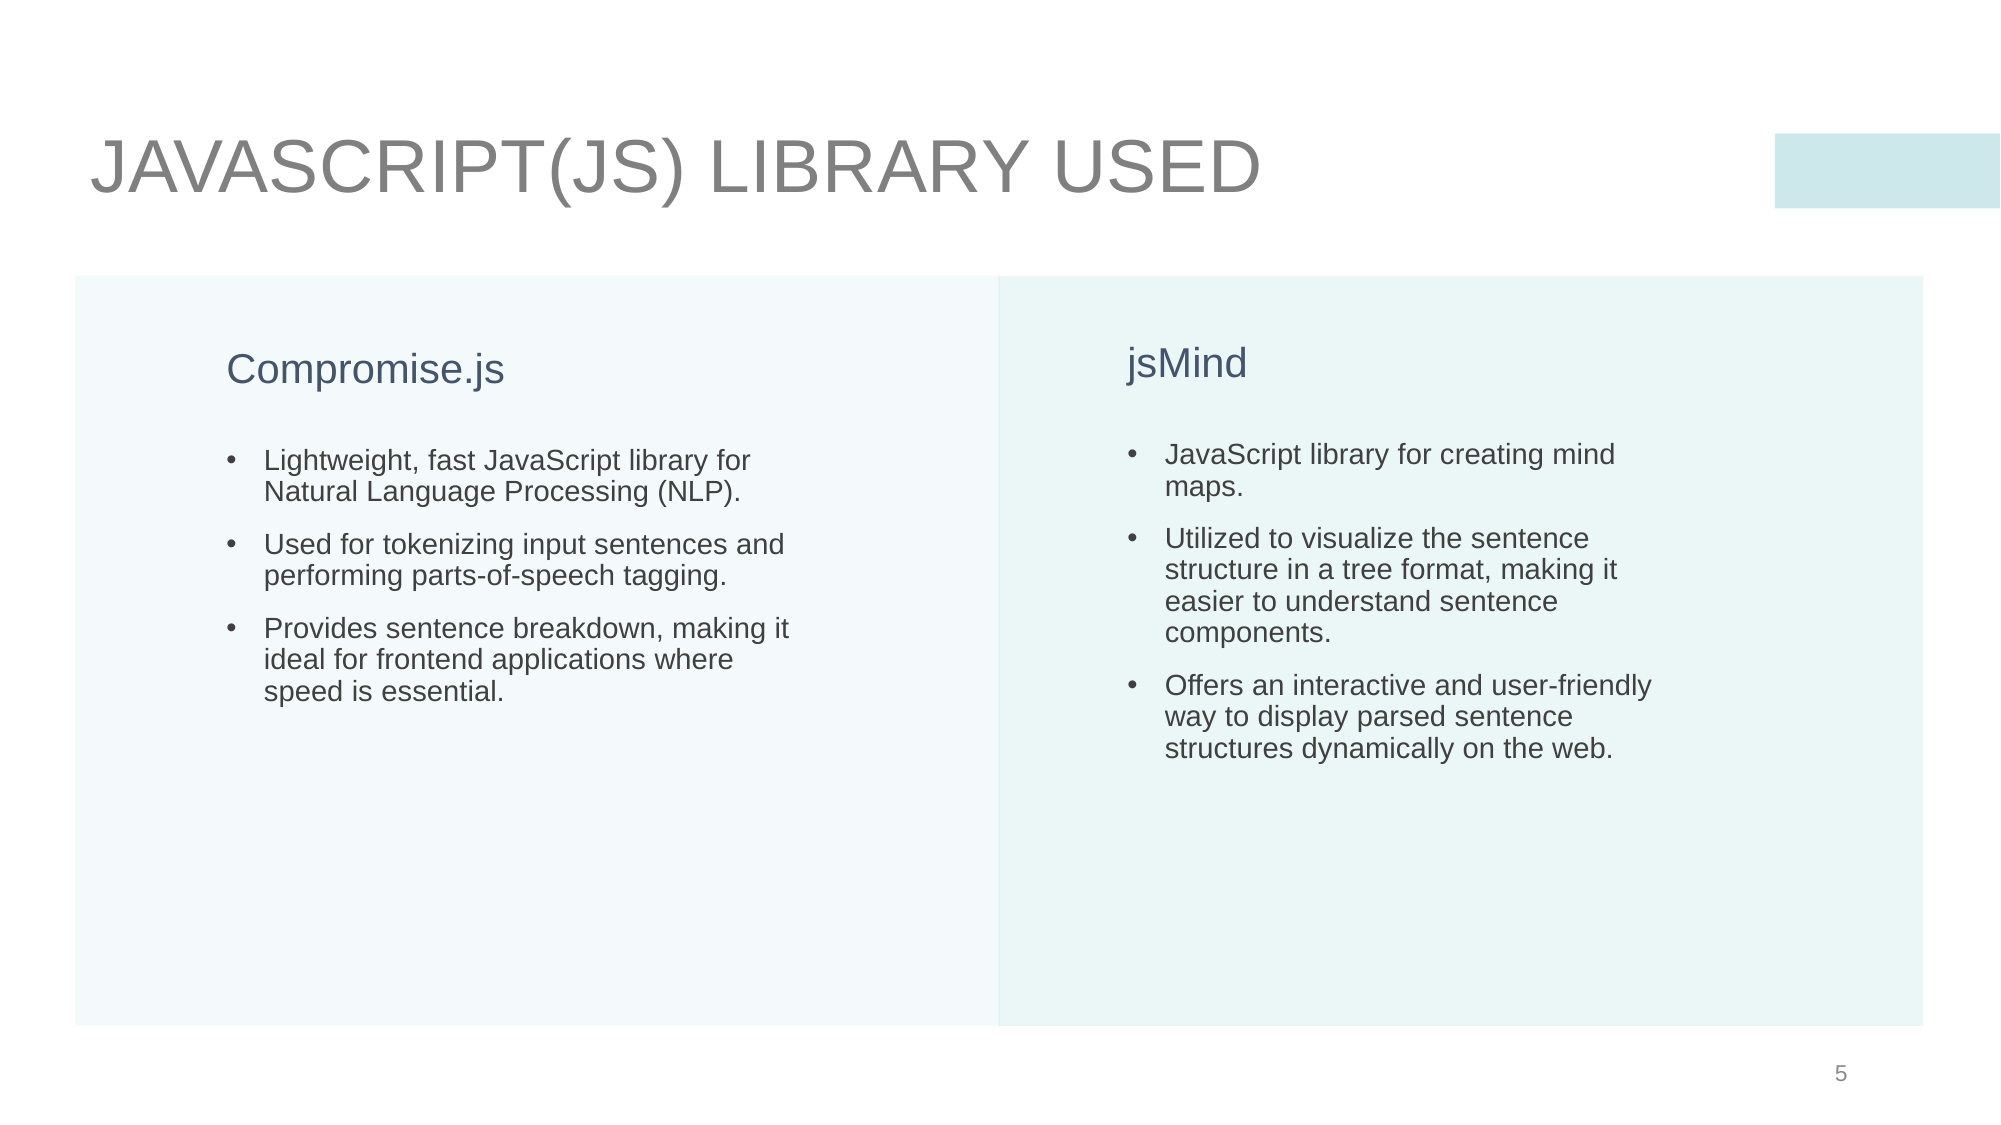

# JAVASCRIPT(JS) LIBRARY USED
jsMind
Compromise.js
JavaScript library for creating mind maps.
Utilized to visualize the sentence structure in a tree format, making it easier to understand sentence components.
Offers an interactive and user-friendly way to display parsed sentence structures dynamically on the web.

Lightweight, fast JavaScript library for Natural Language Processing (NLP).
Used for tokenizing input sentences and performing parts-of-speech tagging.
Provides sentence breakdown, making it ideal for frontend applications where speed is essential.

5